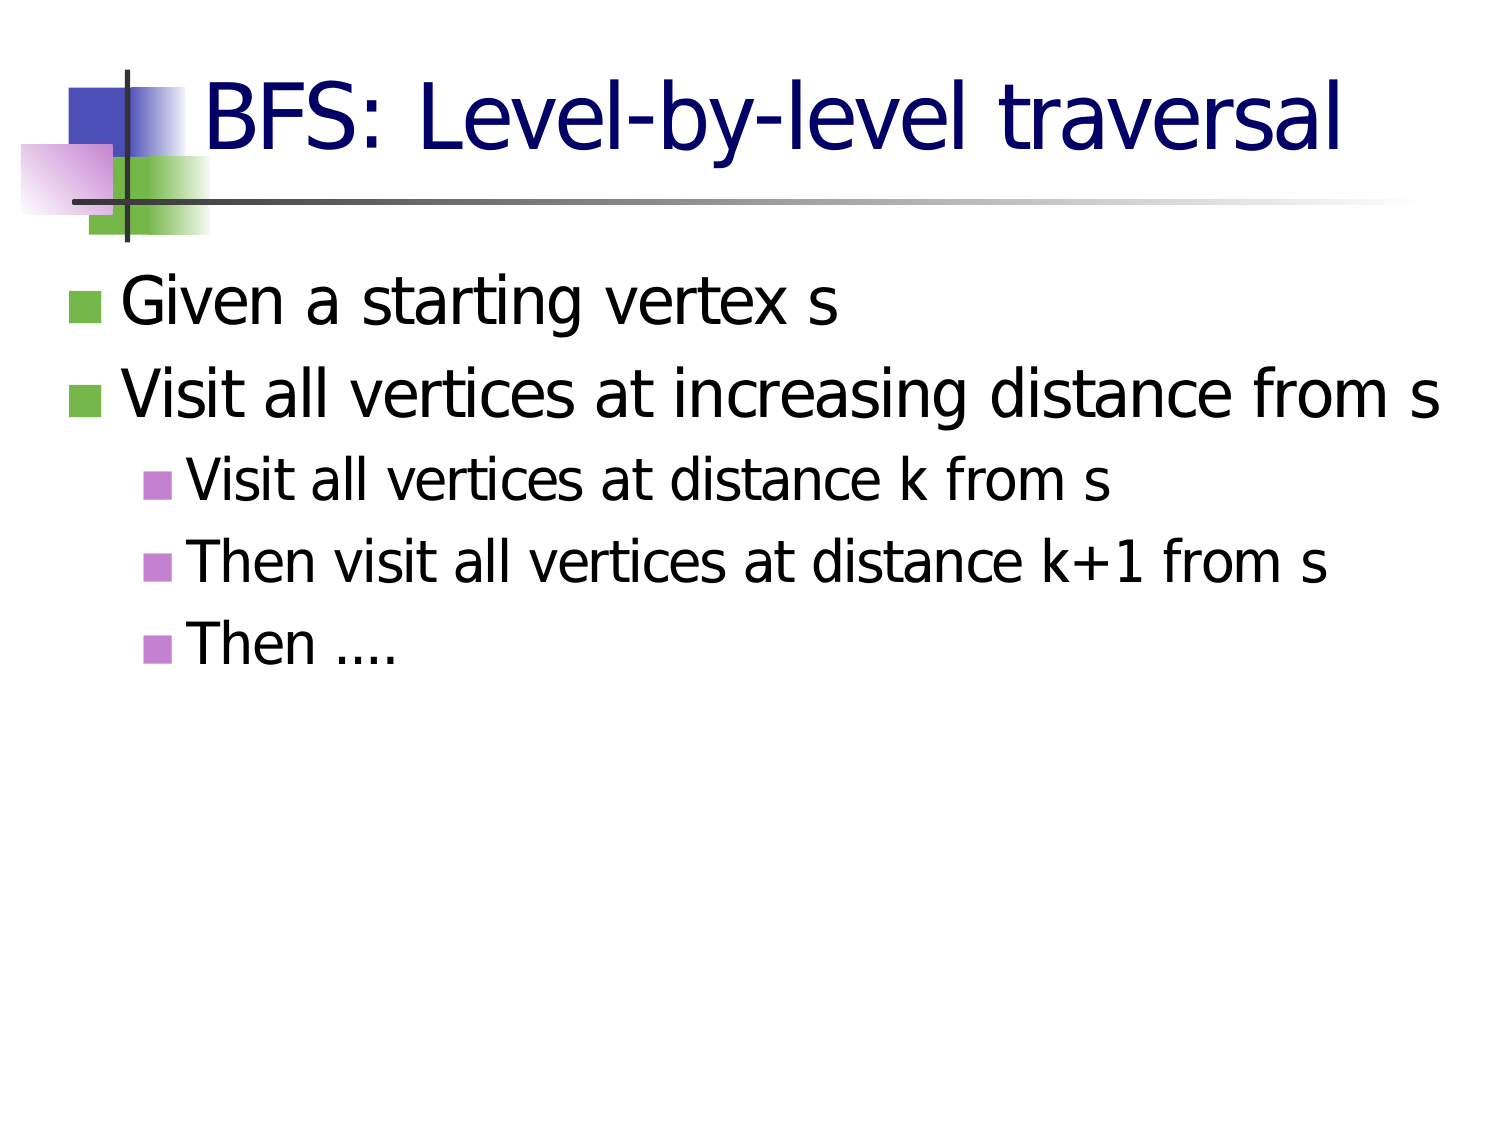

# BFS: Level-by-level traversal
Given a starting vertex s
Visit all vertices at increasing distance from s
Visit all vertices at distance k from s
Then visit all vertices at distance k+1 from s
Then ….

50